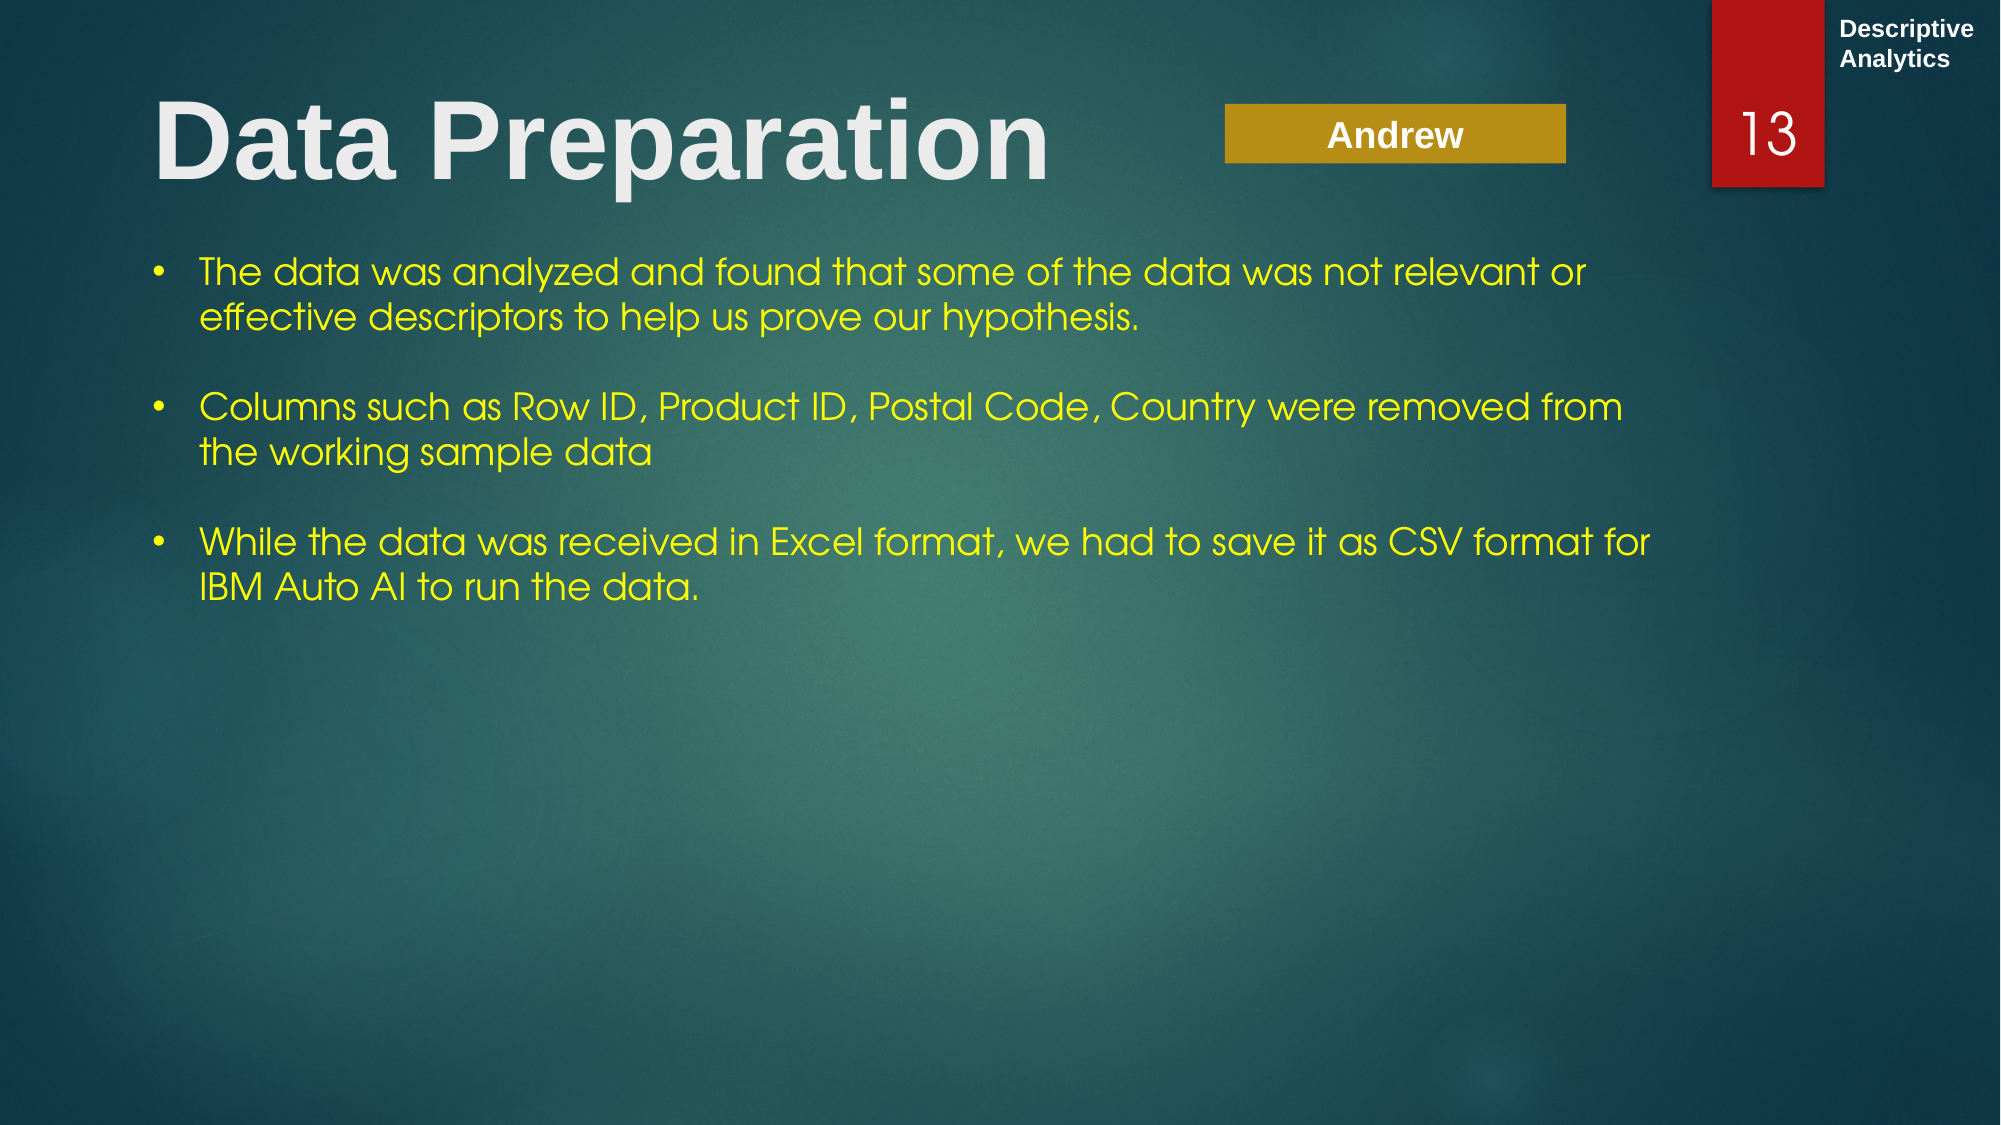

Descriptive Analytics
13
# Data Preparation
Andrew
The data was analyzed and found that some of the data was not relevant or effective descriptors to help us prove our hypothesis.

Columns such as Row ID, Product ID, Postal Code, Country were removed from the working sample data

While the data was received in Excel format, we had to save it as CSV format for IBM Auto AI to run the data.